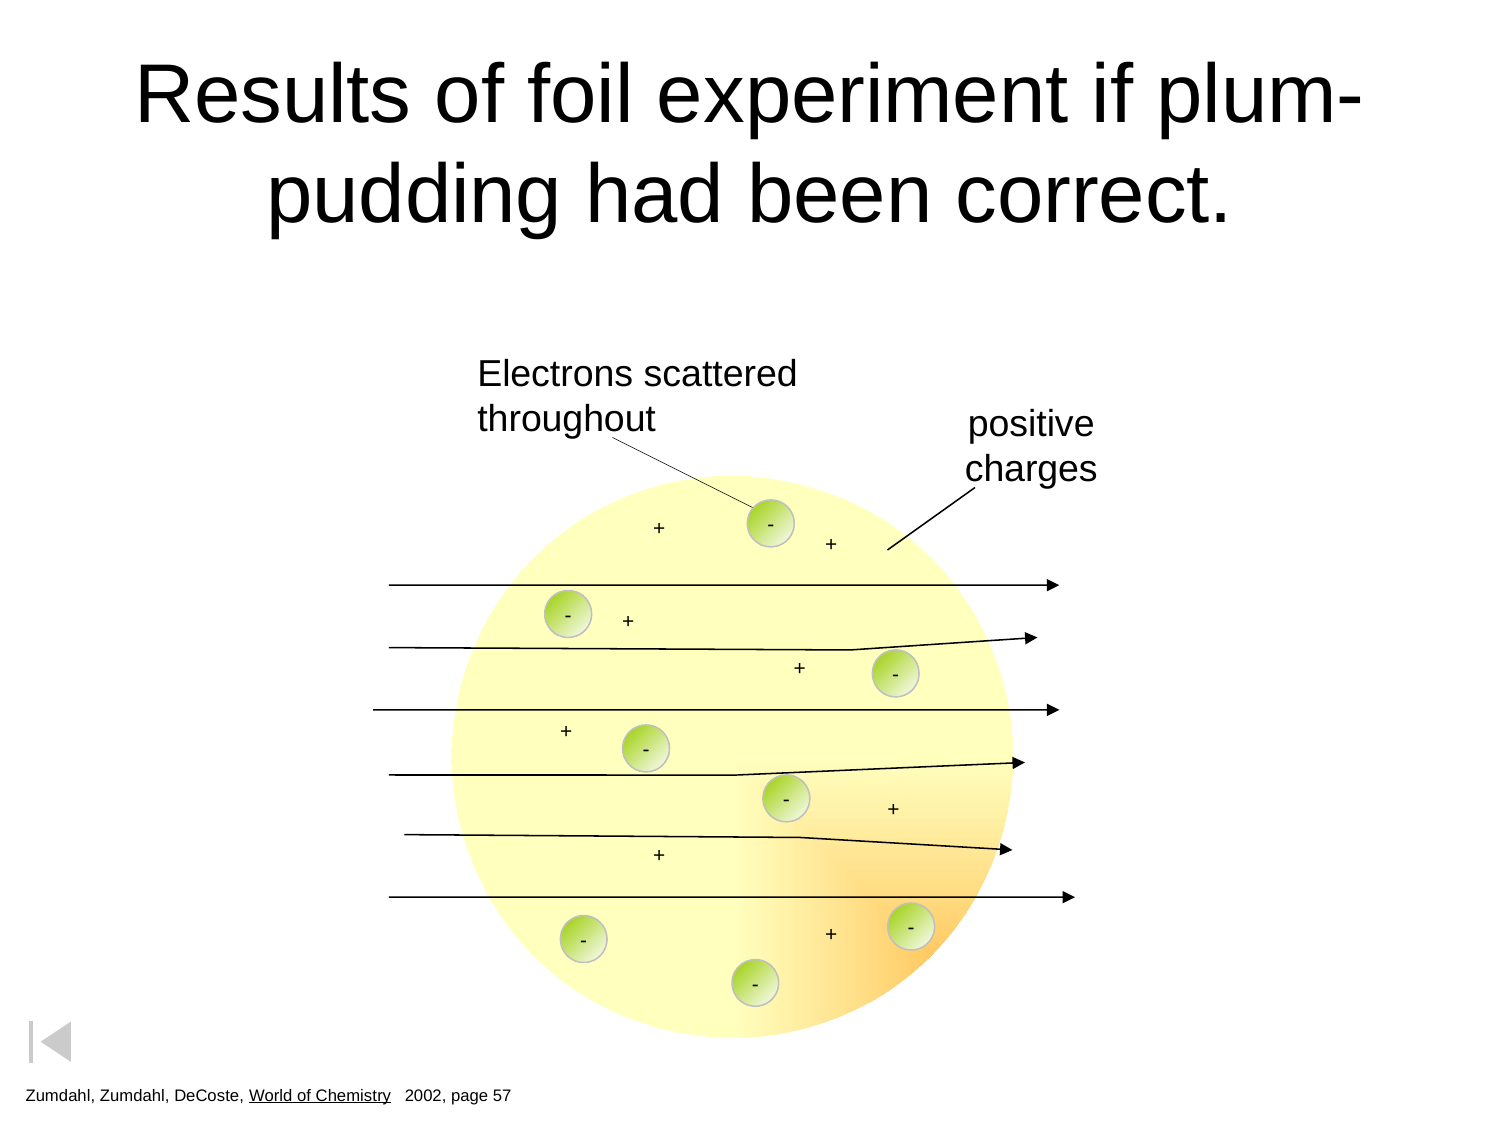

# Results of foil experiment if plum-pudding had been correct.
Electrons scattered
throughout
positive
charges

-
+
+

-
+

+
-

+
-

-
+

+

-
+
-
-

Zumdahl, Zumdahl, DeCoste, World of Chemistry  2002, page 57